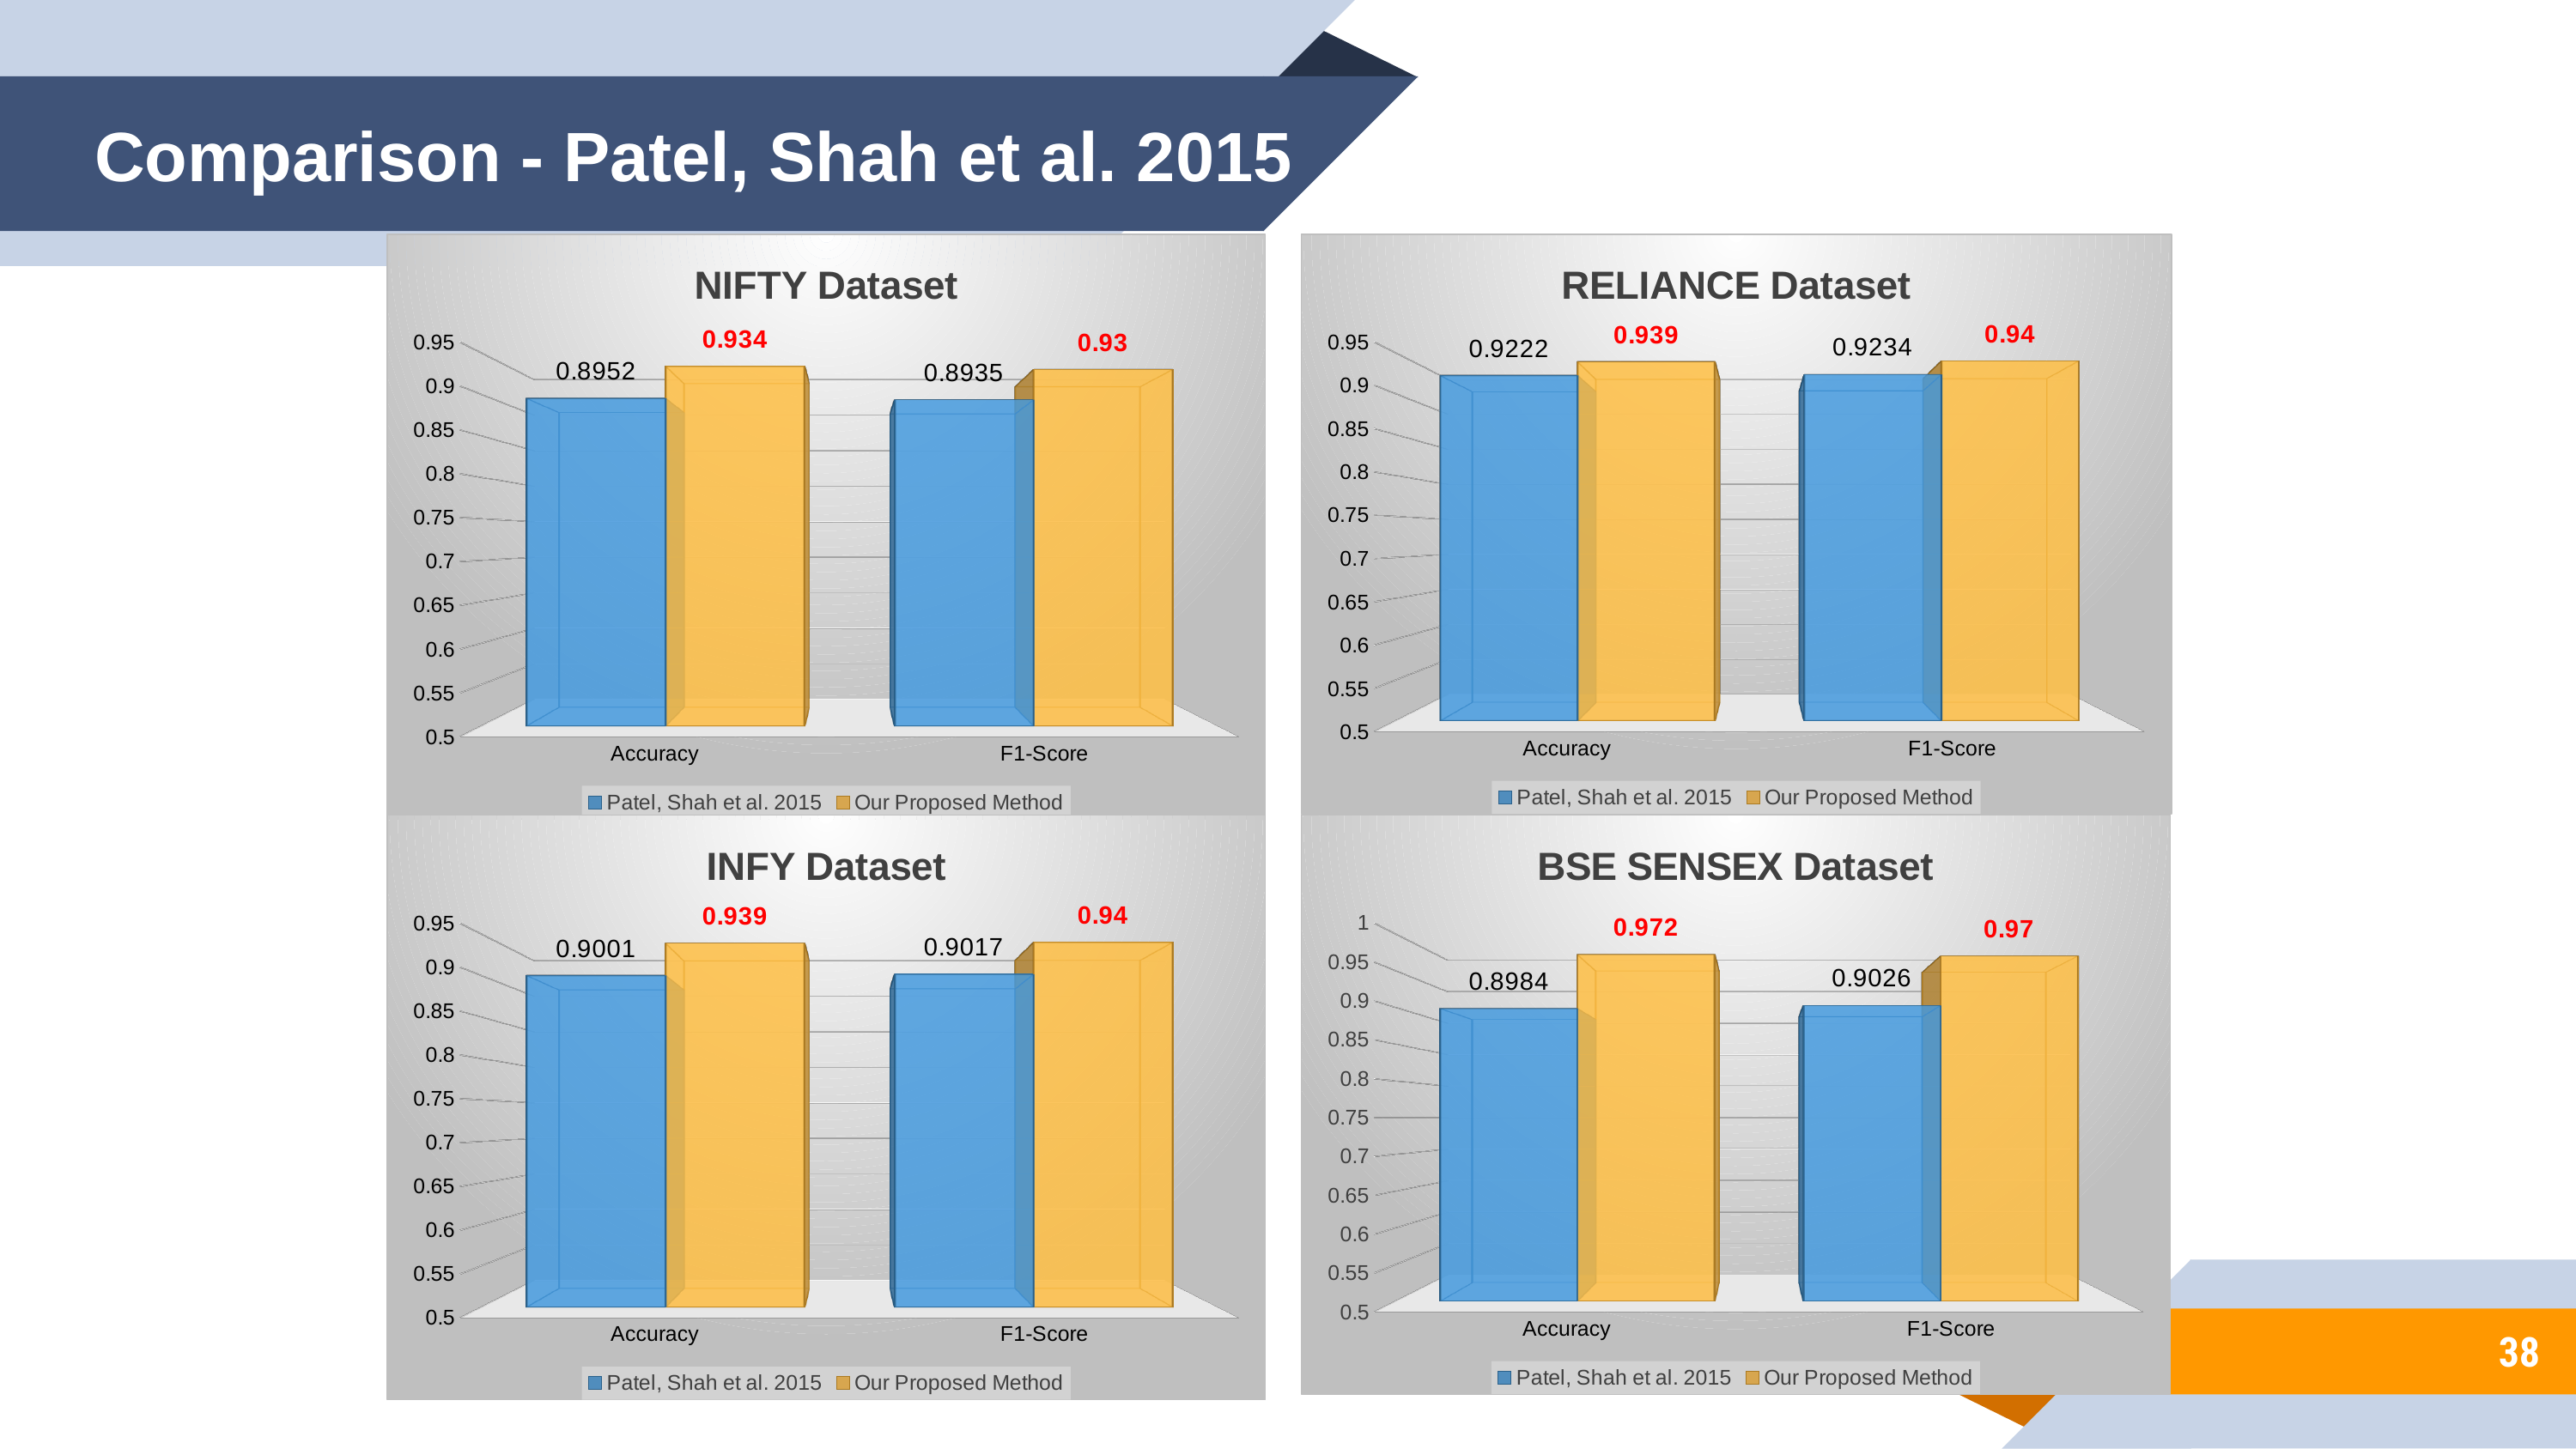

# Comparison - Patel, Shah et al. 2015

[unsupported chart]

[unsupported chart]

[unsupported chart]

[unsupported chart]

38